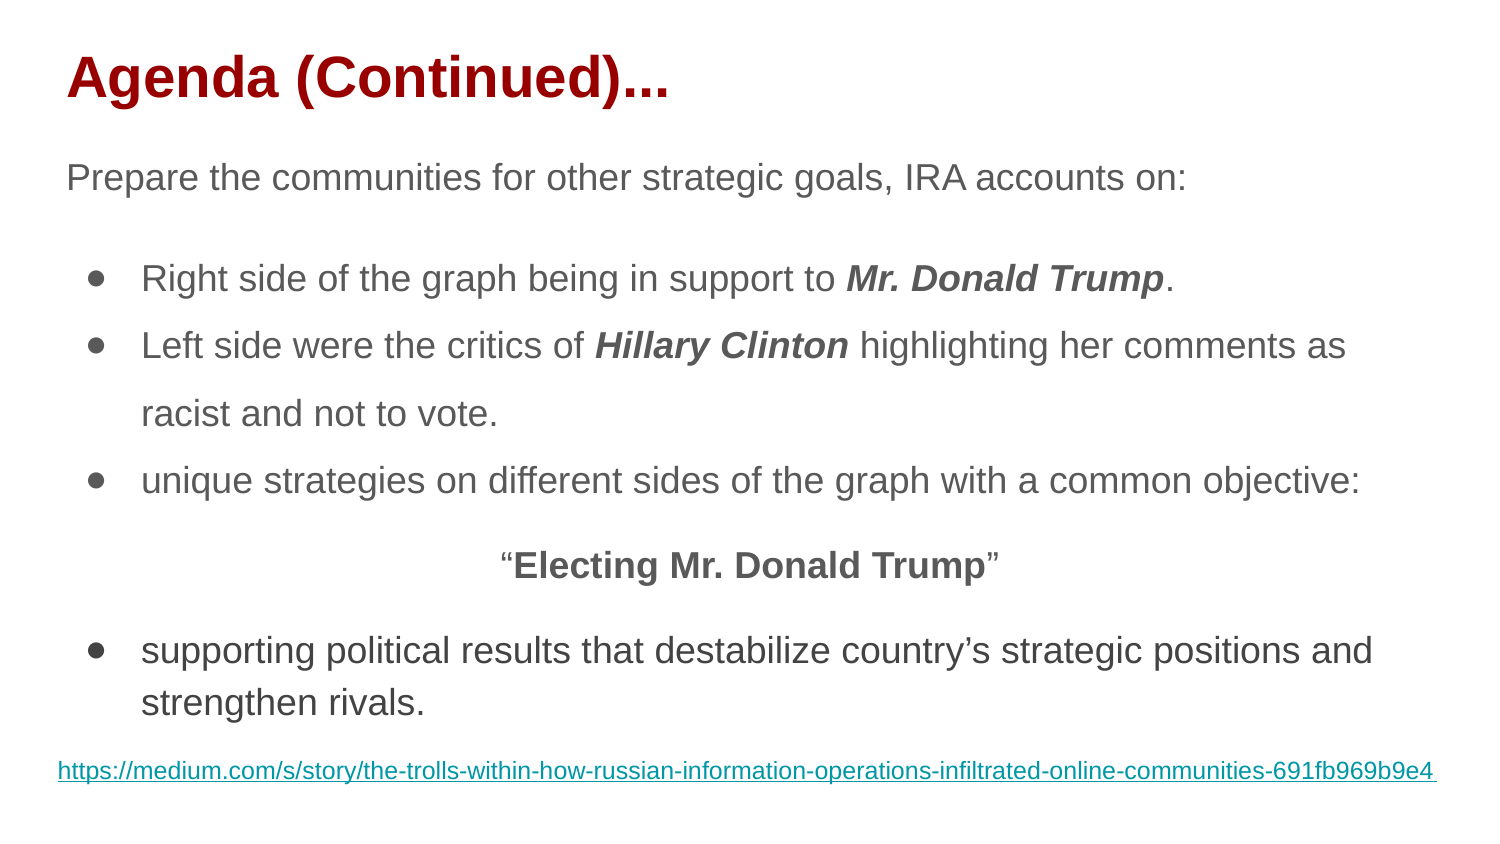

# Agenda (Continued)...
Prepare the communities for other strategic goals, IRA accounts on:
Right side of the graph being in support to Mr. Donald Trump.
Left side were the critics of Hillary Clinton highlighting her comments as  racist and not to vote.
unique strategies on different sides of the graph with a common objective:
“Electing Mr. Donald Trump”
supporting political results that destabilize country’s strategic positions and strengthen rivals.

https://medium.com/s/story/the-trolls-within-how-russian-information-operations-infiltrated-online-communities-691fb969b9e4